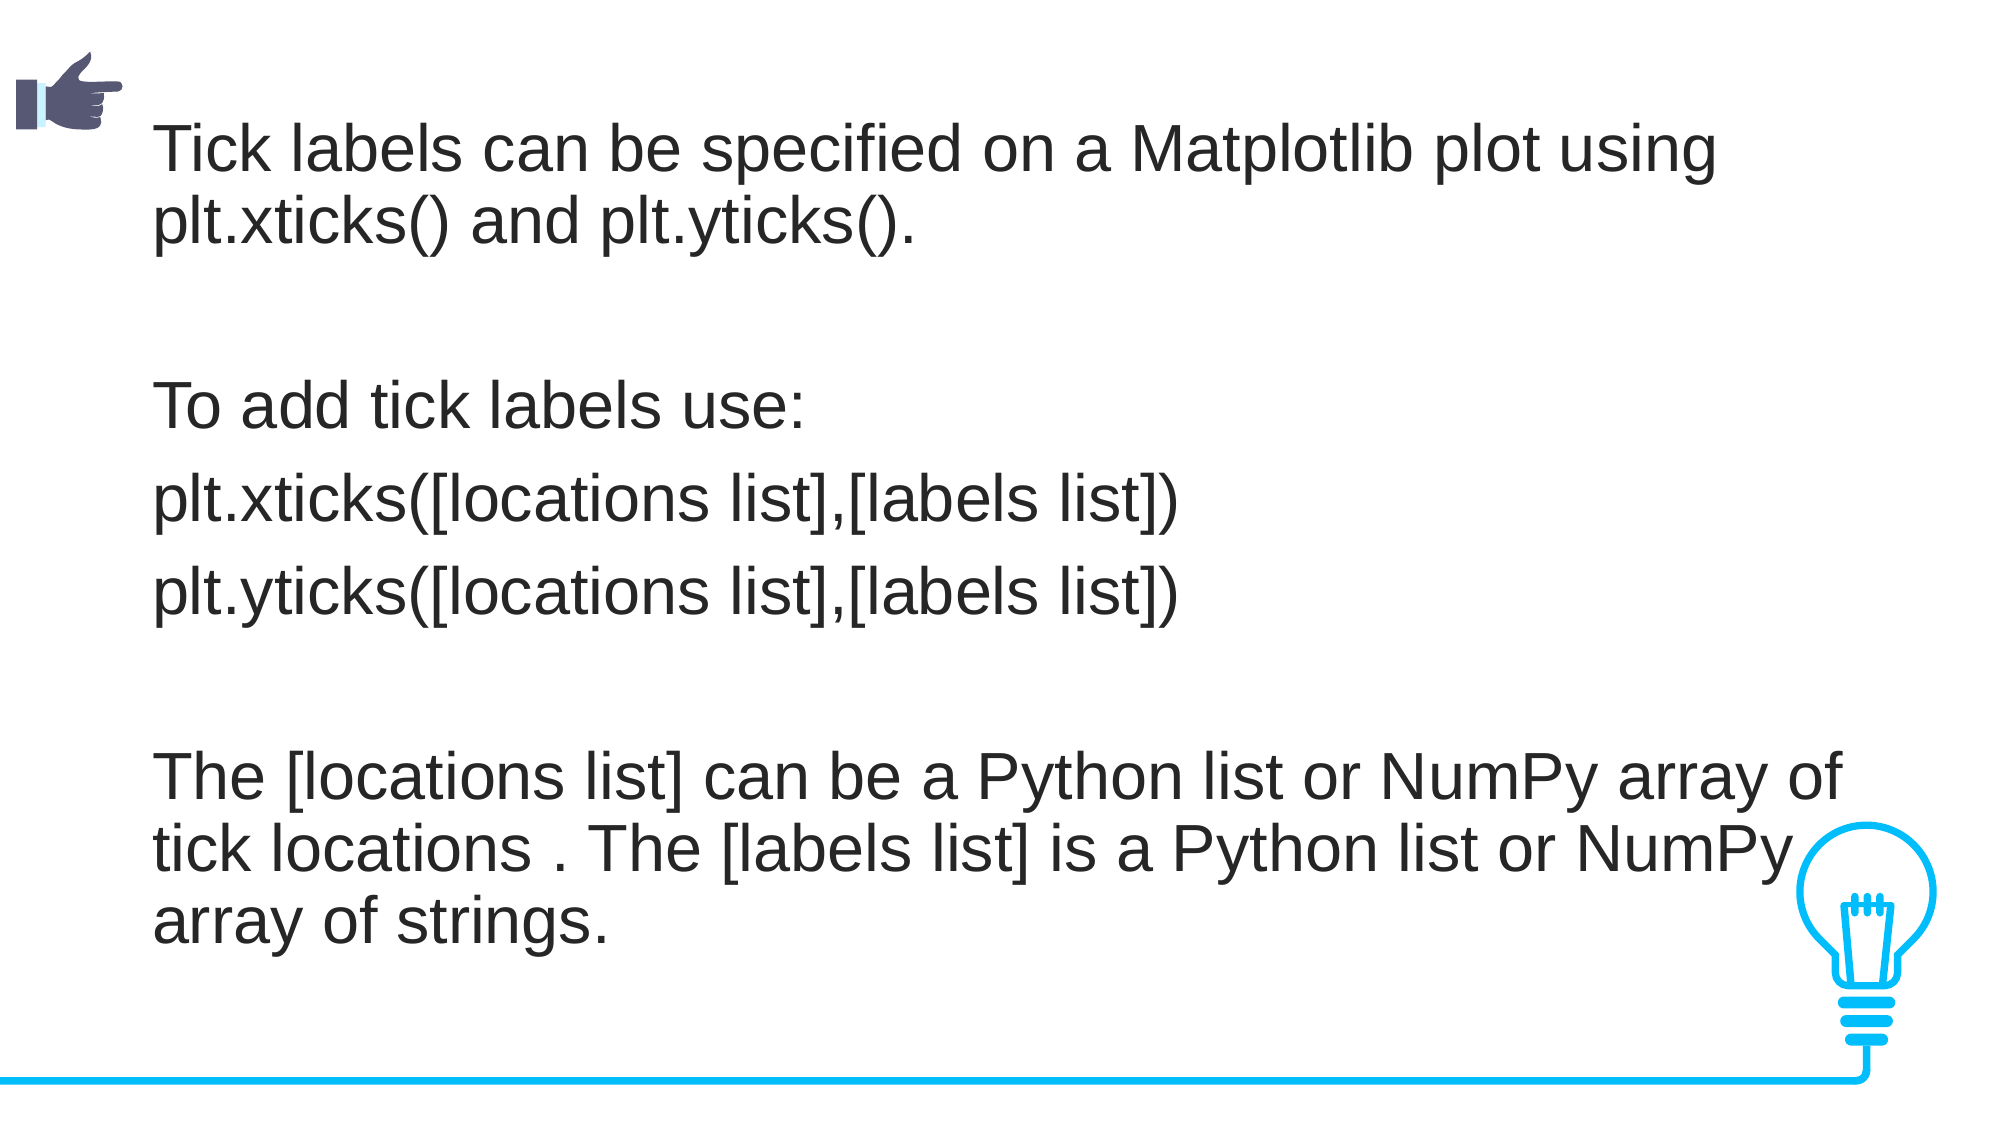

Tick labels can be specified on a Matplotlib plot using plt.xticks() and plt.yticks().

To add tick labels use:
plt.xticks([locations list],[labels list])
plt.yticks([locations list],[labels list])

The [locations list] can be a Python list or NumPy array of tick locations . The [labels list] is a Python list or NumPy array of strings.